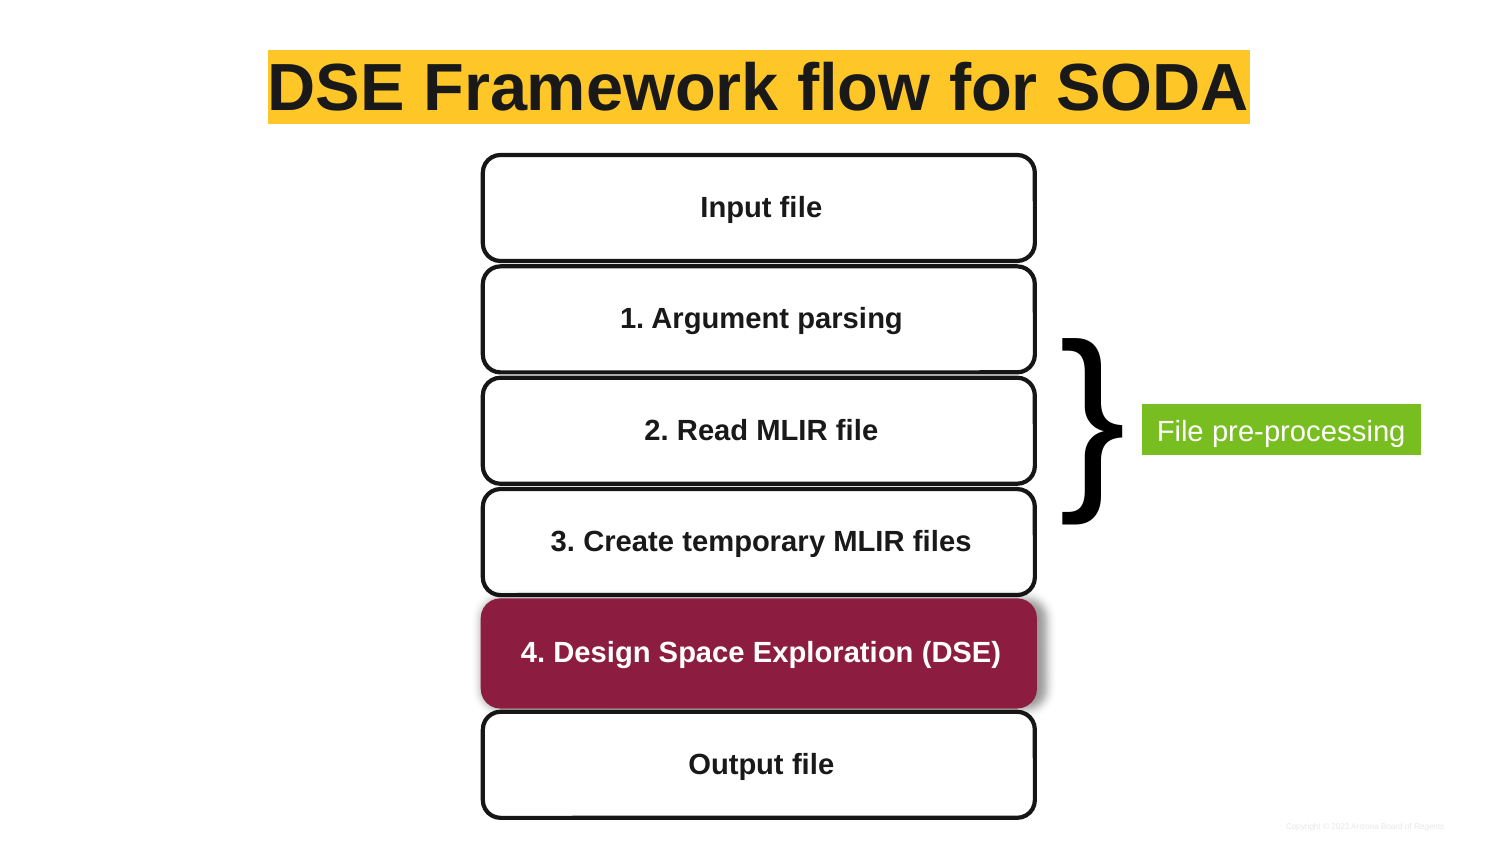

# DSE Framework flow for SODA
Input file
1. Argument parsing
2. Read MLIR file
3. Create temporary MLIR files
4. Design Space Exploration (DSE)
Output file
}
File pre-processing